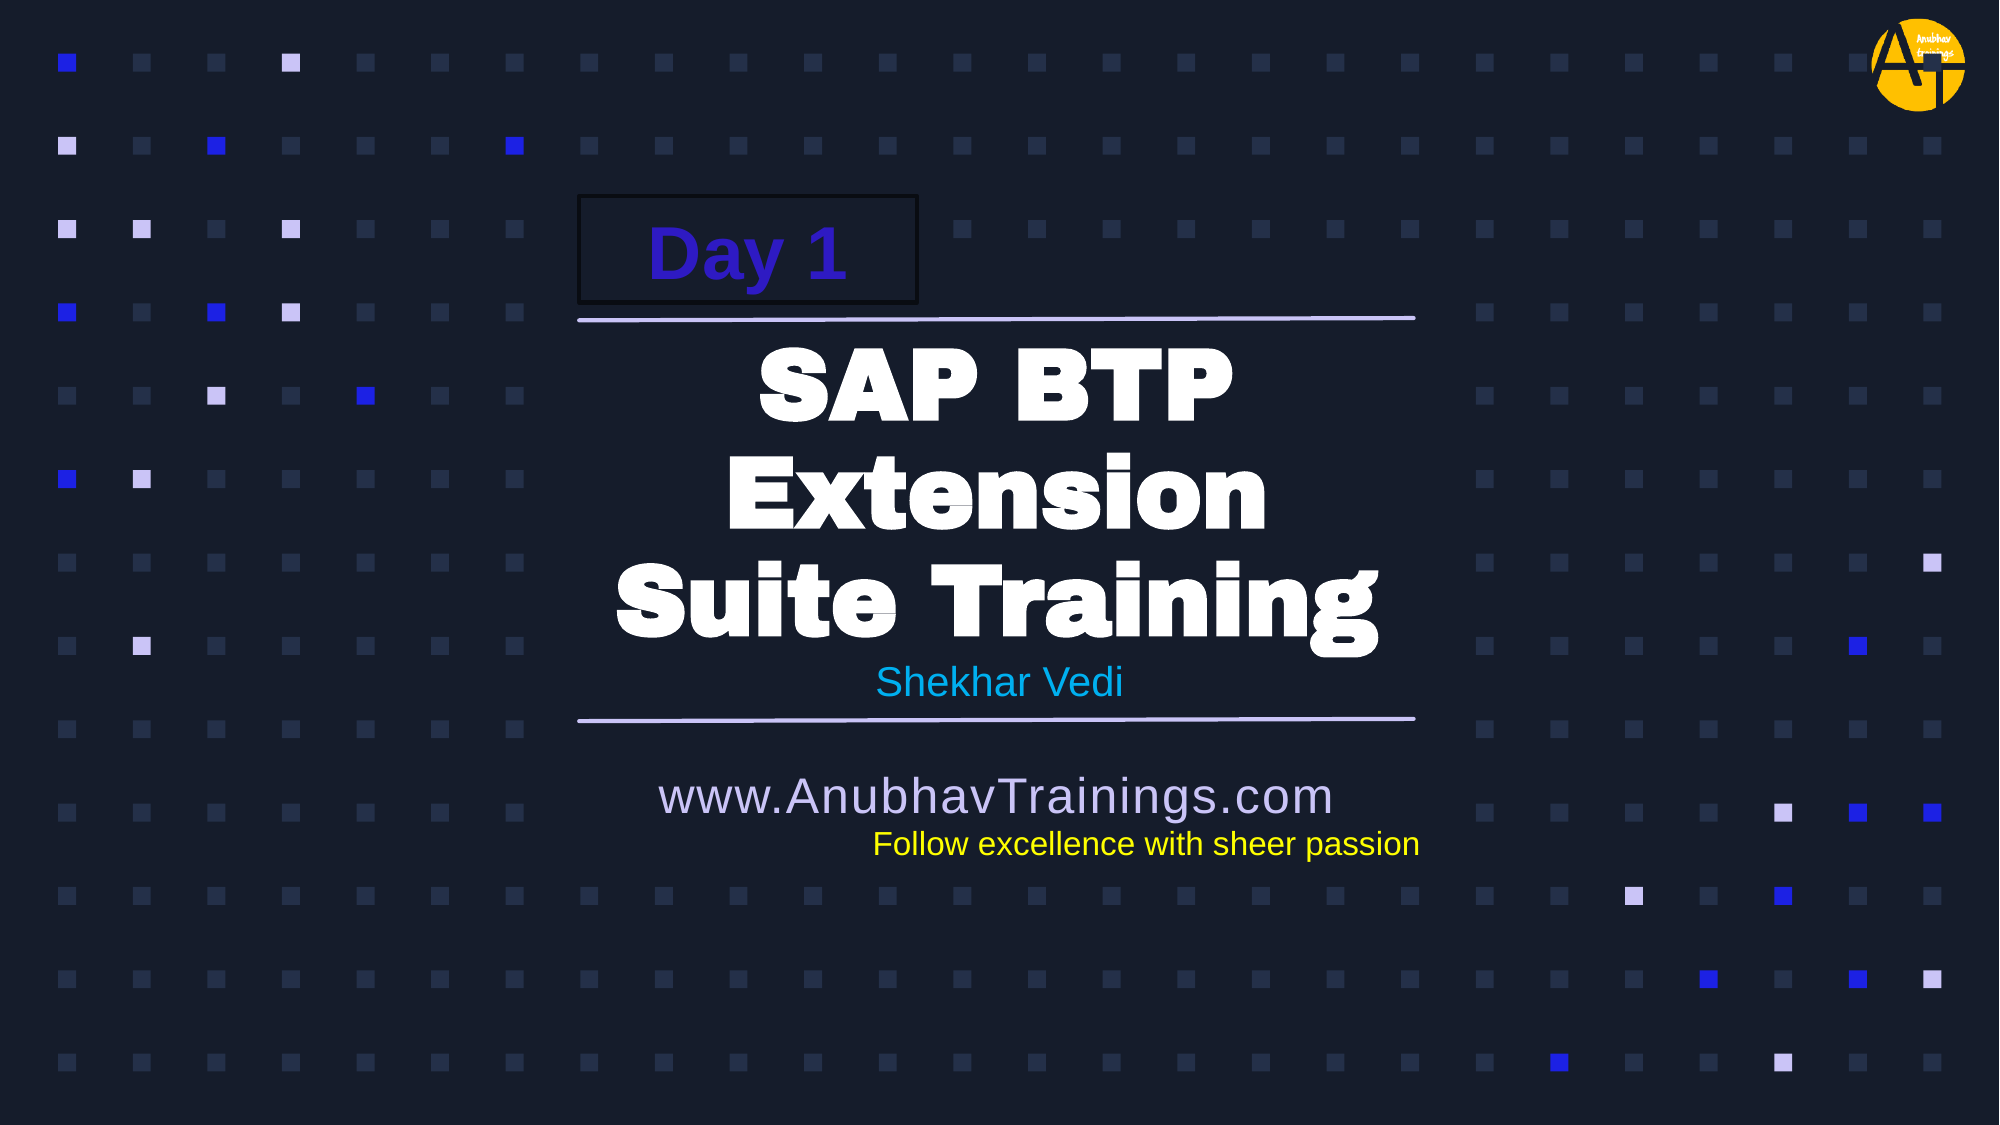

Day 1
# SAP BTP Extension Suite Training
Shekhar Vedi
www.AnubhavTrainings.com
Follow excellence with sheer passion